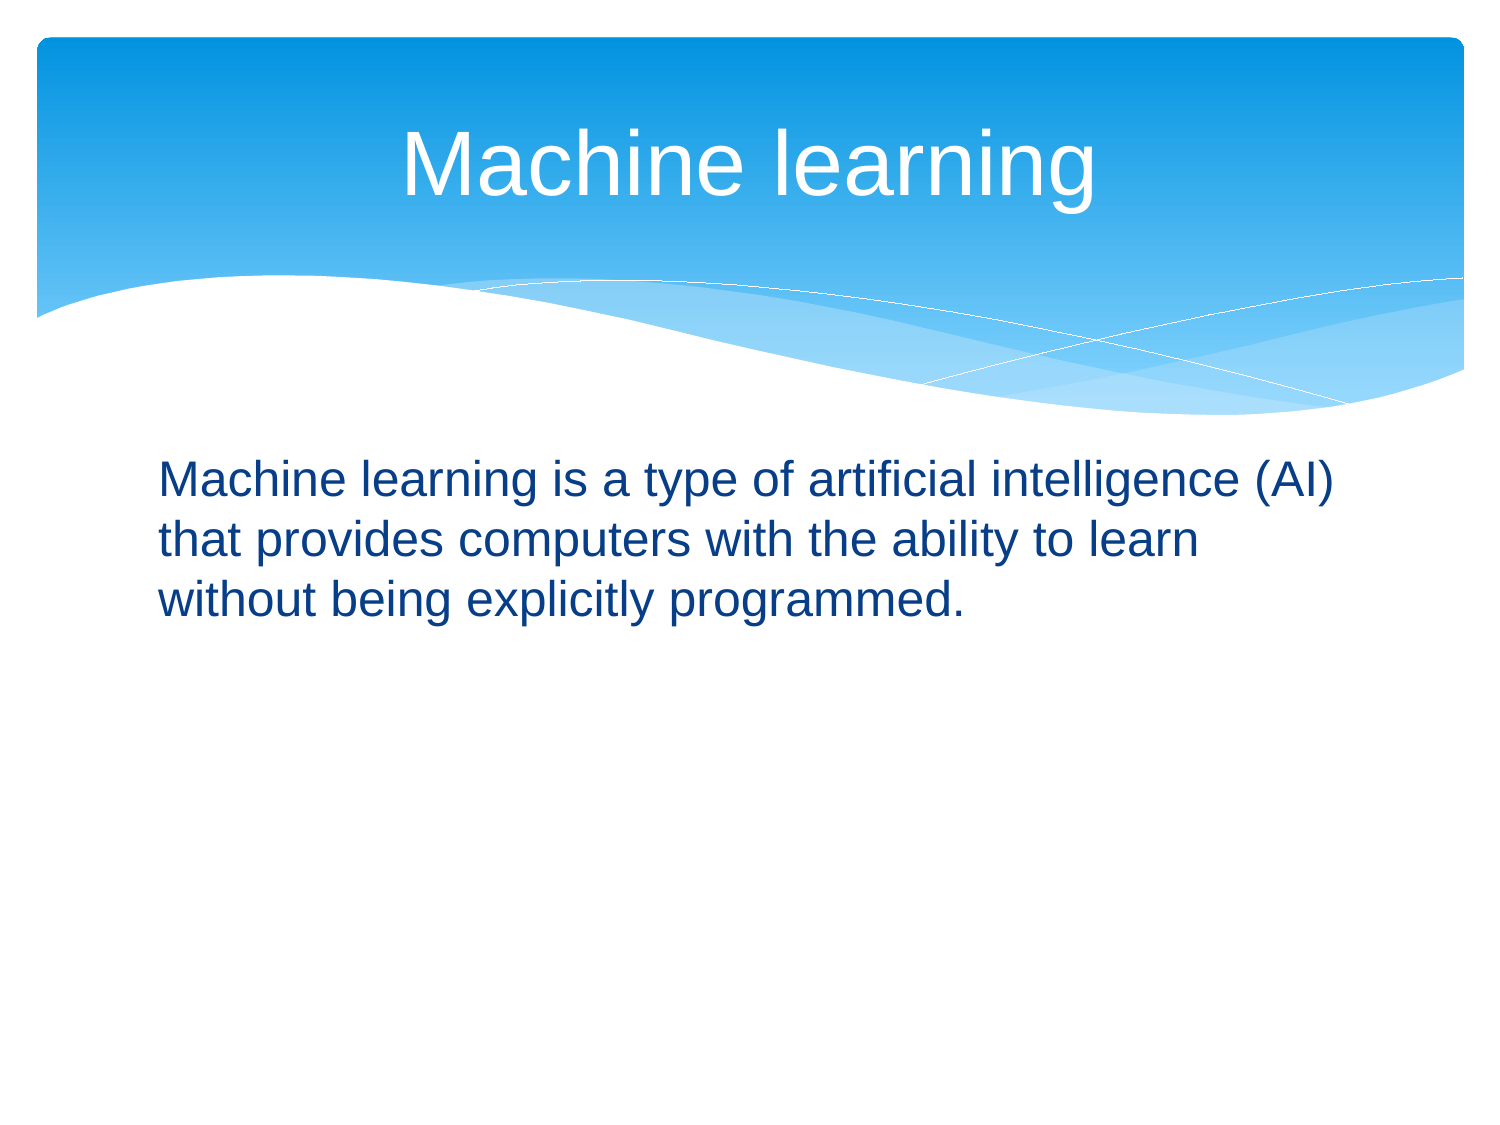

# Machine learning
Machine learning is a type of artificial intelligence (AI) that provides computers with the ability to learn without being explicitly programmed.